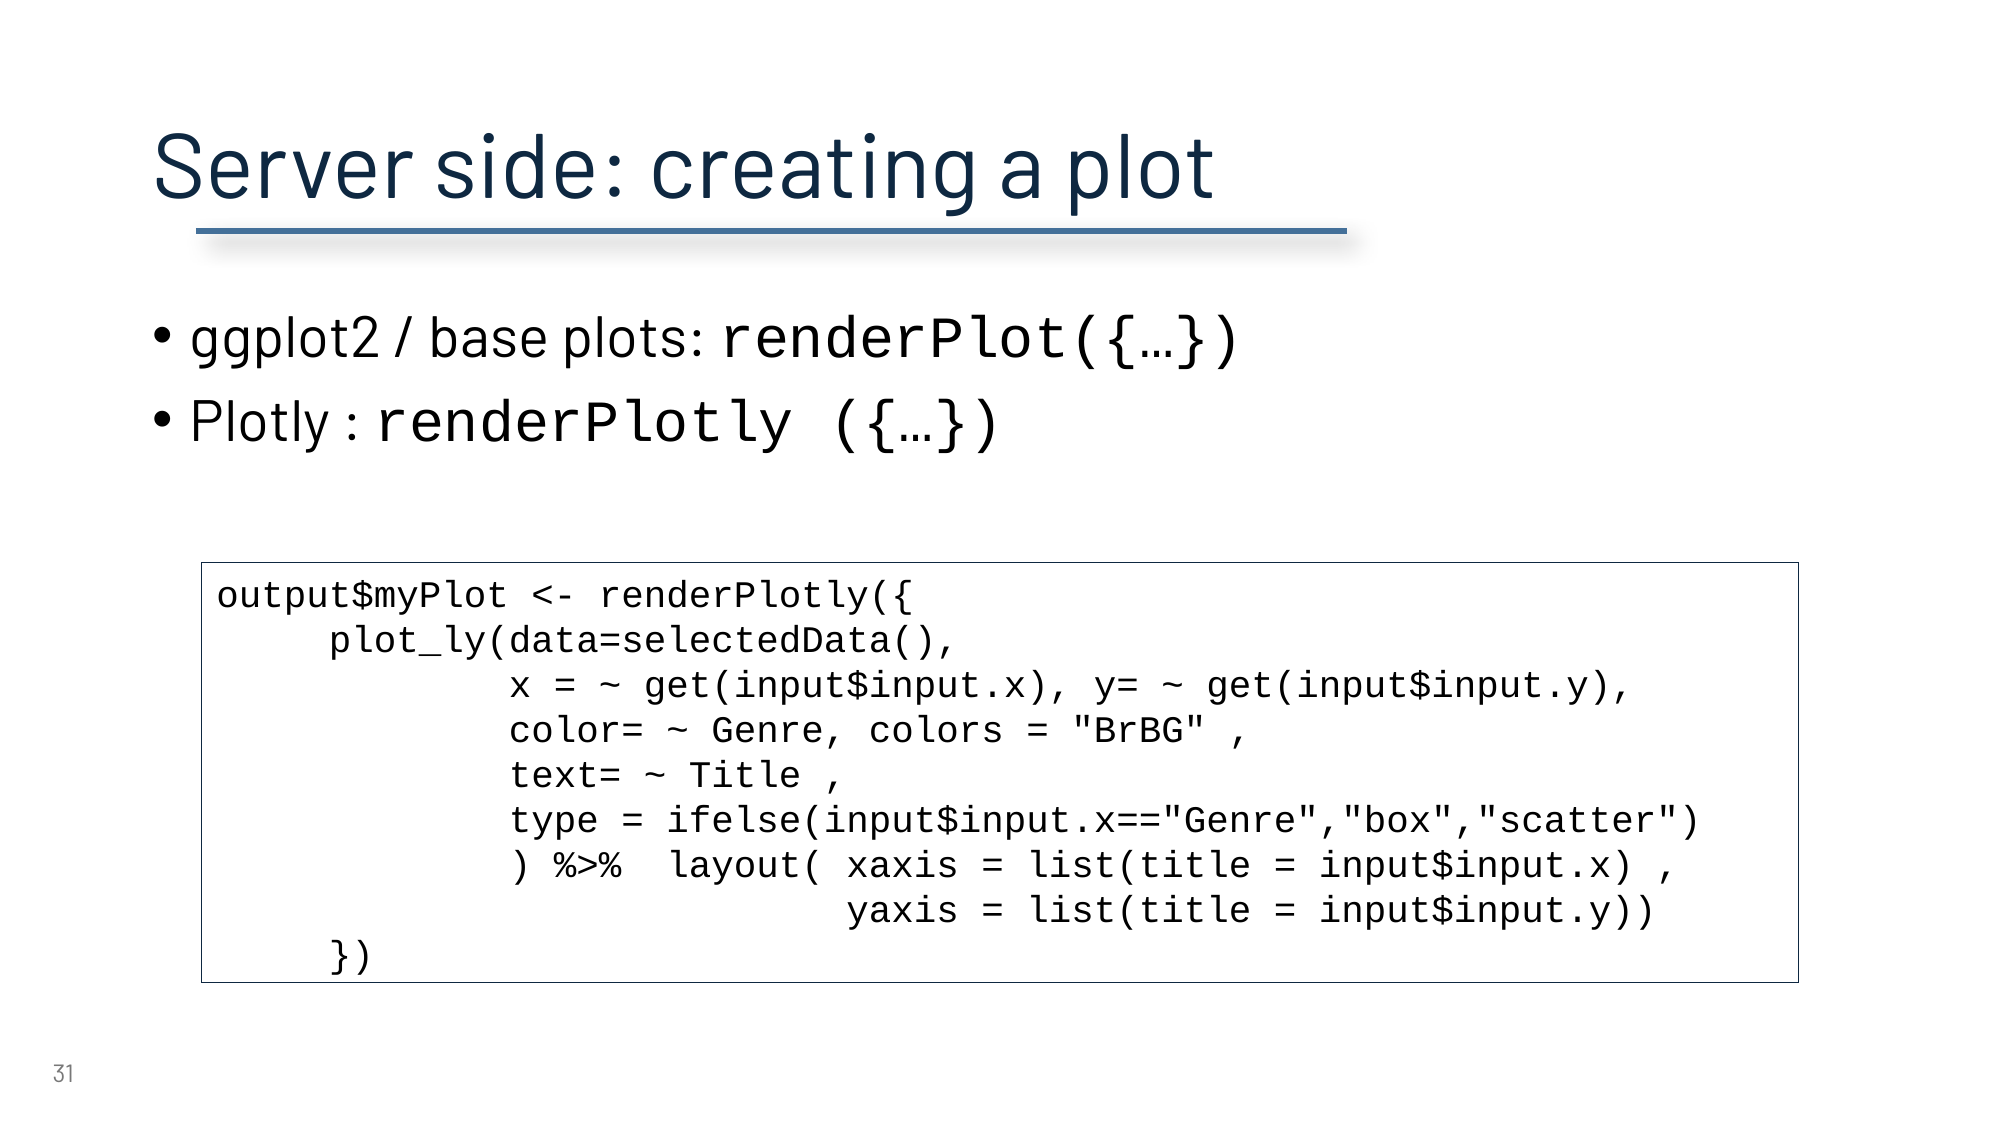

# Server side: creating a plot
ggplot2 / base plots: renderPlot({…})
Plotly : renderPlotly ({…})

output$myPlot <- renderPlotly({
     plot_ly(data=selectedData(),
             x = ~ get(input$input.x), y= ~ get(input$input.y),
             color= ~ Genre, colors = "BrBG" ,
             text= ~ Title ,
             type = ifelse(input$input.x=="Genre","box","scatter")
             ) %>%  layout( xaxis = list(title = input$input.x) ,
                            yaxis = list(title = input$input.y))
     })
31